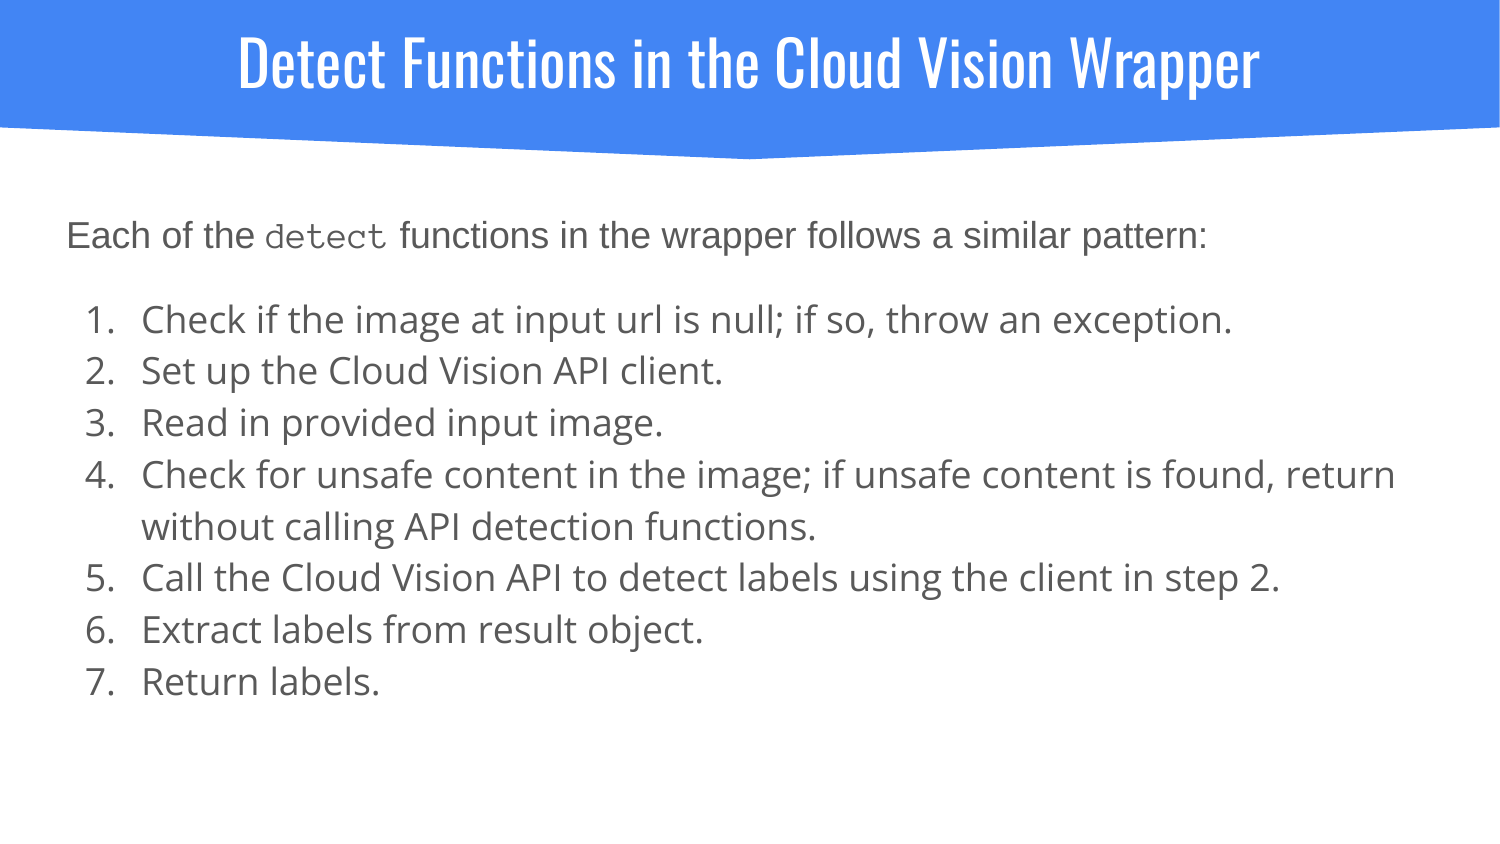

Detect Functions in the Cloud Vision Wrapper
Each of the detect functions in the wrapper follows a similar pattern:
Check if the image at input url is null; if so, throw an exception.
Set up the Cloud Vision API client.
Read in provided input image.
Check for unsafe content in the image; if unsafe content is found, return without calling API detection functions.
Call the Cloud Vision API to detect labels using the client in step 2.
Extract labels from result object.
Return labels.